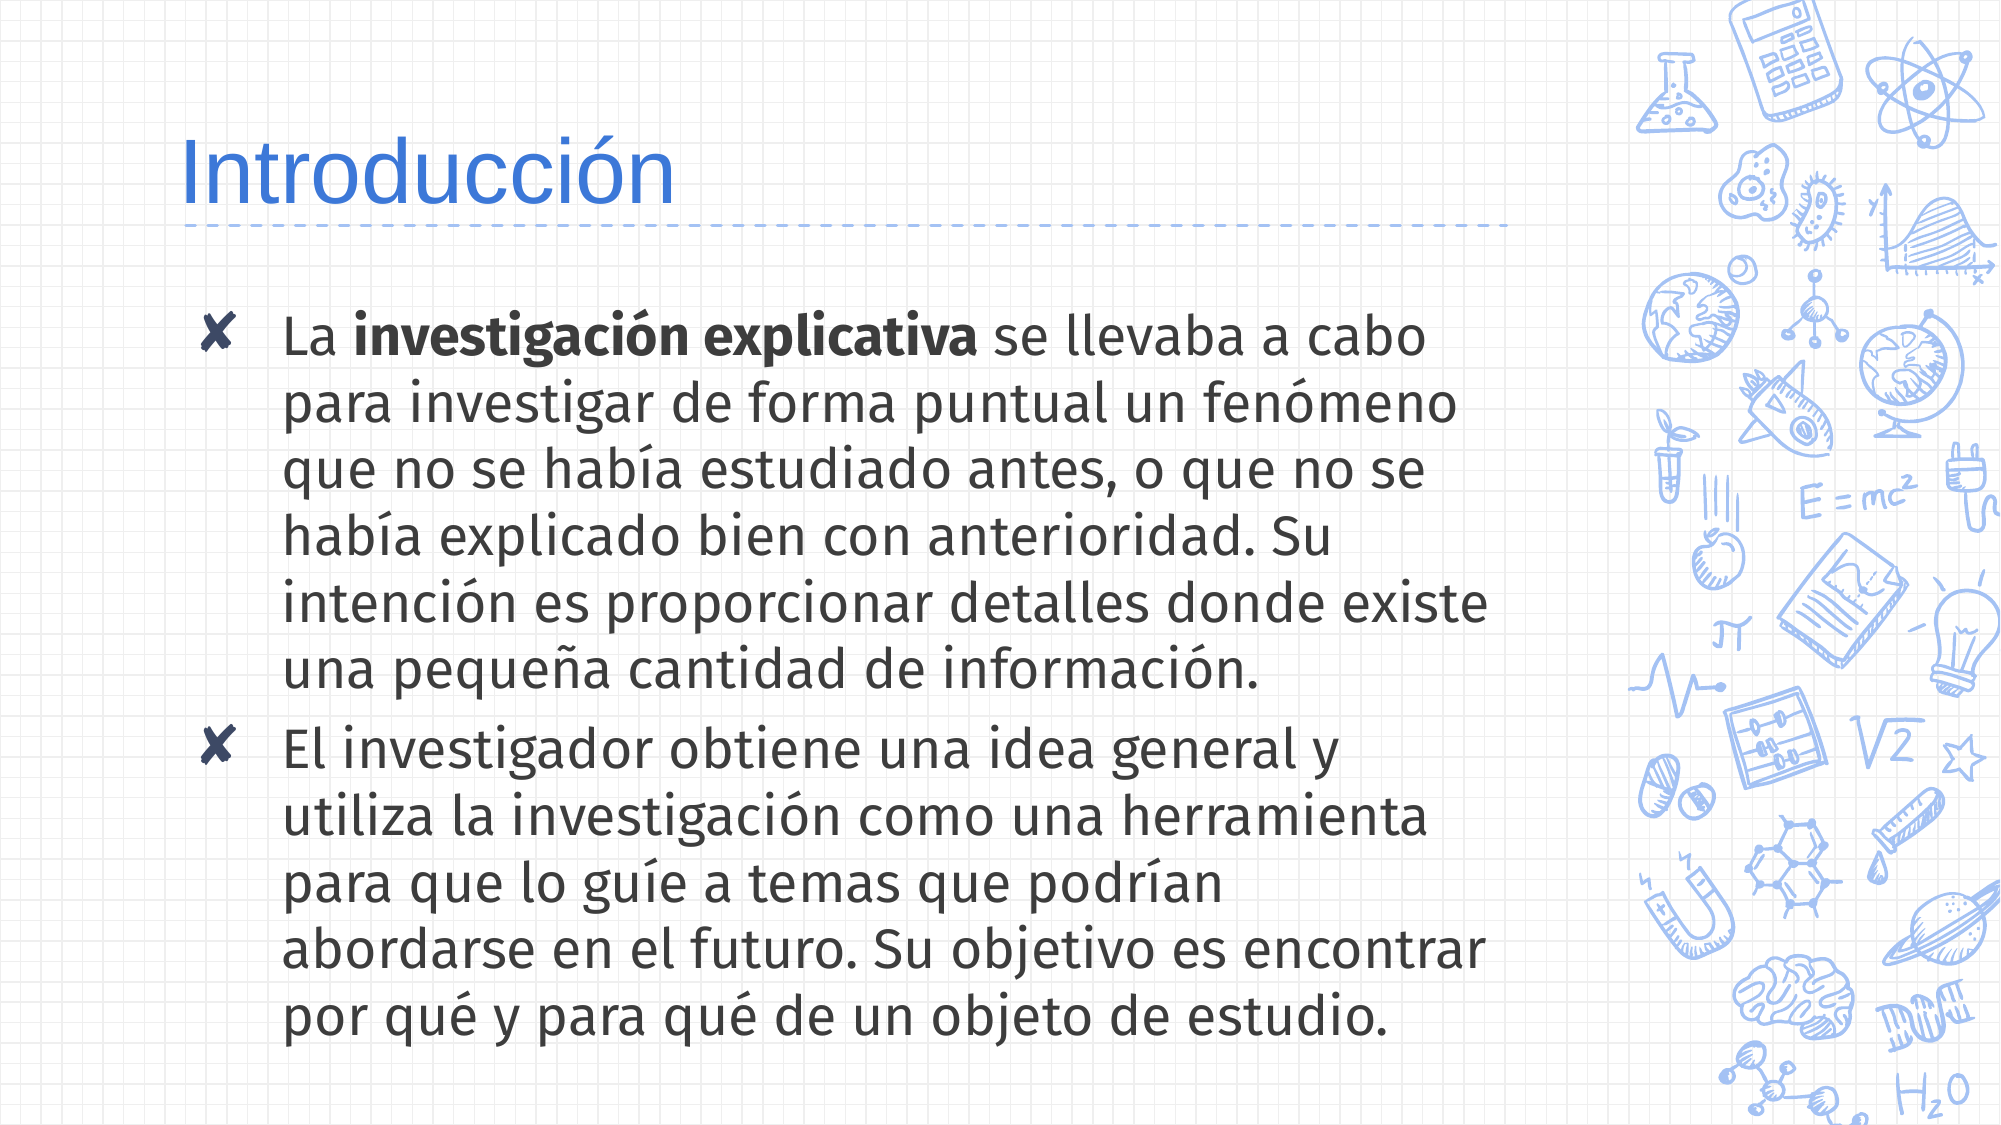

# Introducción
La investigación explicativa se llevaba a cabo para investigar de forma puntual un fenómeno que no se había estudiado antes, o que no se había explicado bien con anterioridad. Su intención es proporcionar detalles donde existe una pequeña cantidad de información.
El investigador obtiene una idea general y utiliza la investigación como una herramienta para que lo guíe a temas que podrían abordarse en el futuro. Su objetivo es encontrar por qué y para qué de un objeto de estudio.